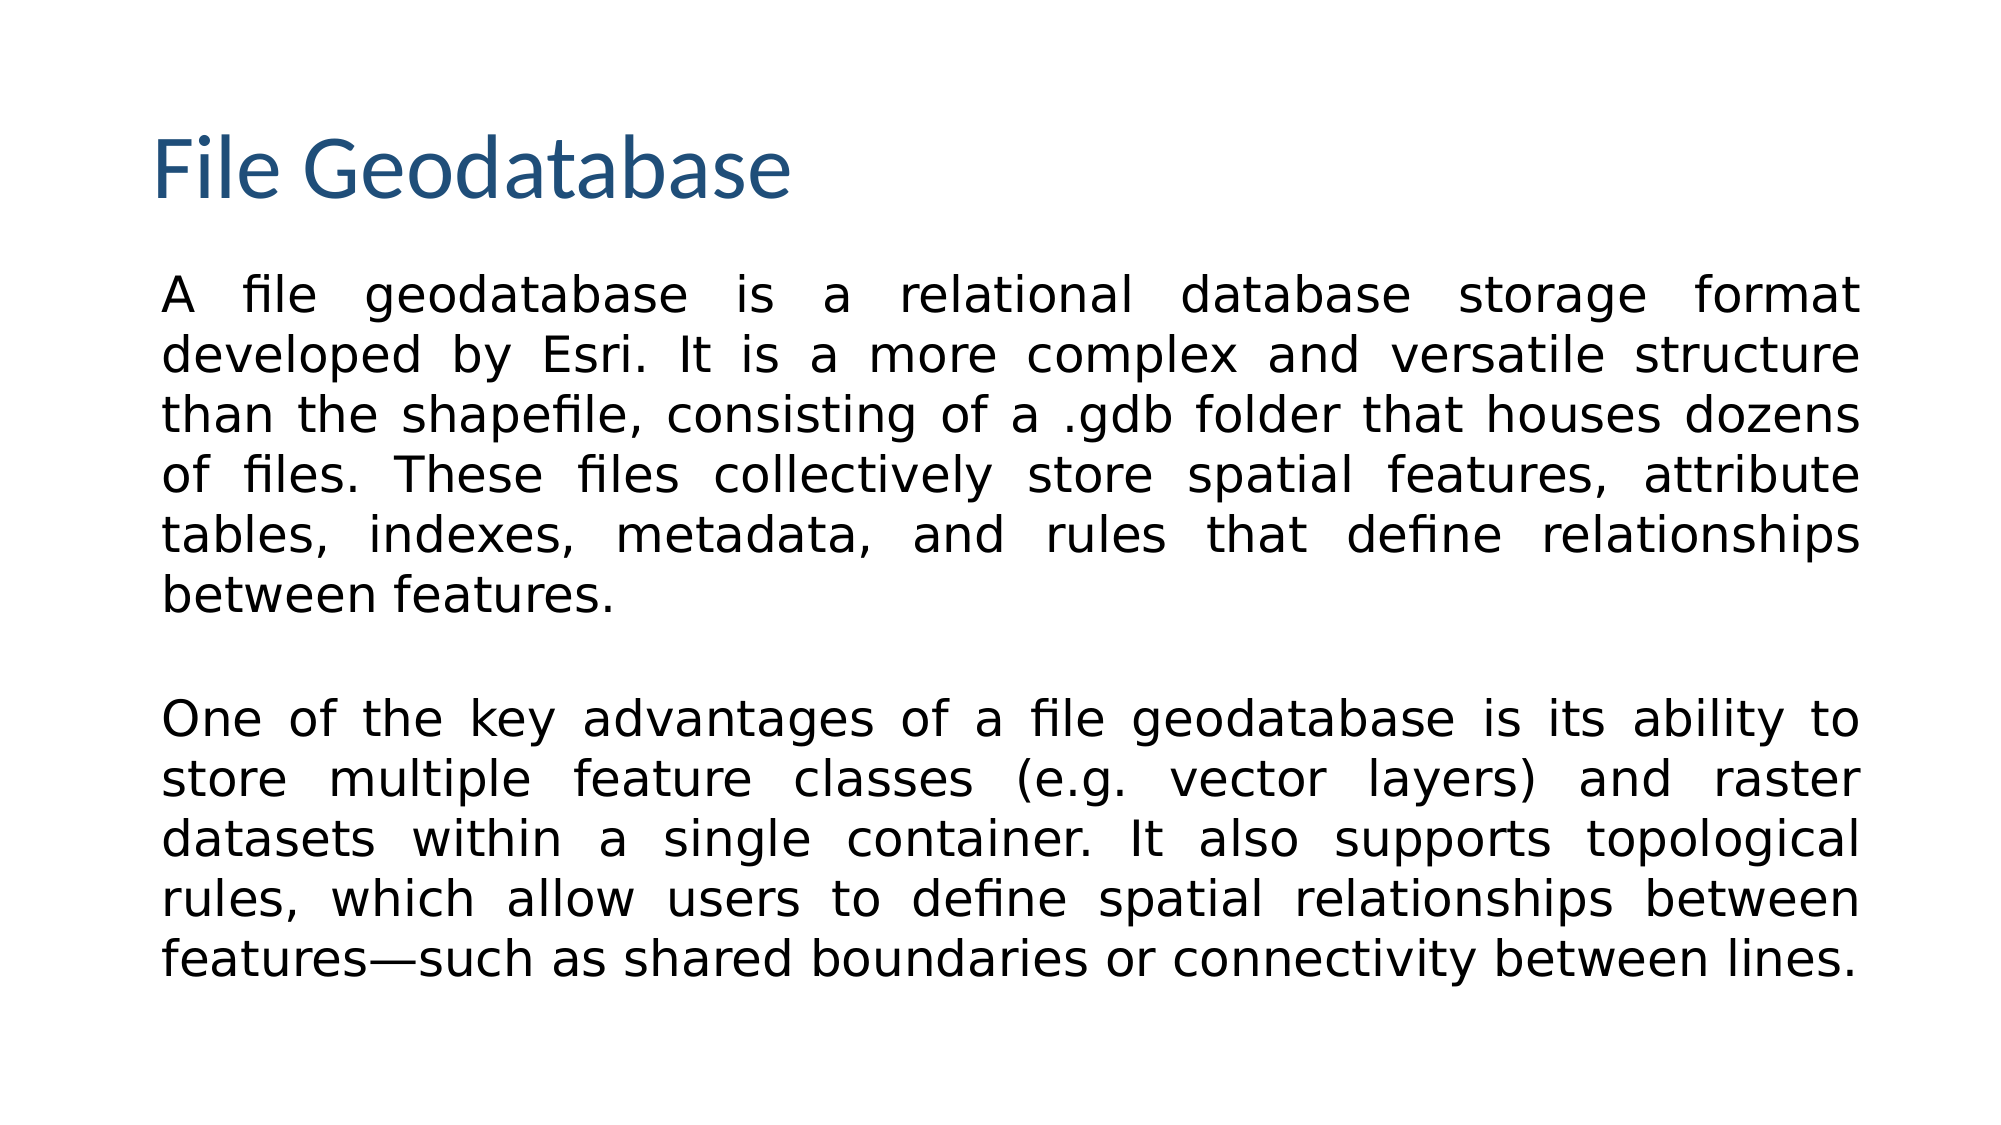

# File Geodatabase
A file geodatabase is a relational database storage format developed by Esri. It is a more complex and versatile structure than the shapefile, consisting of a .gdb folder that houses dozens of files. These files collectively store spatial features, attribute tables, indexes, metadata, and rules that define relationships between features.

One of the key advantages of a file geodatabase is its ability to store multiple feature classes (e.g. vector layers) and raster datasets within a single container. It also supports topological rules, which allow users to define spatial relationships between features—such as shared boundaries or connectivity between lines.